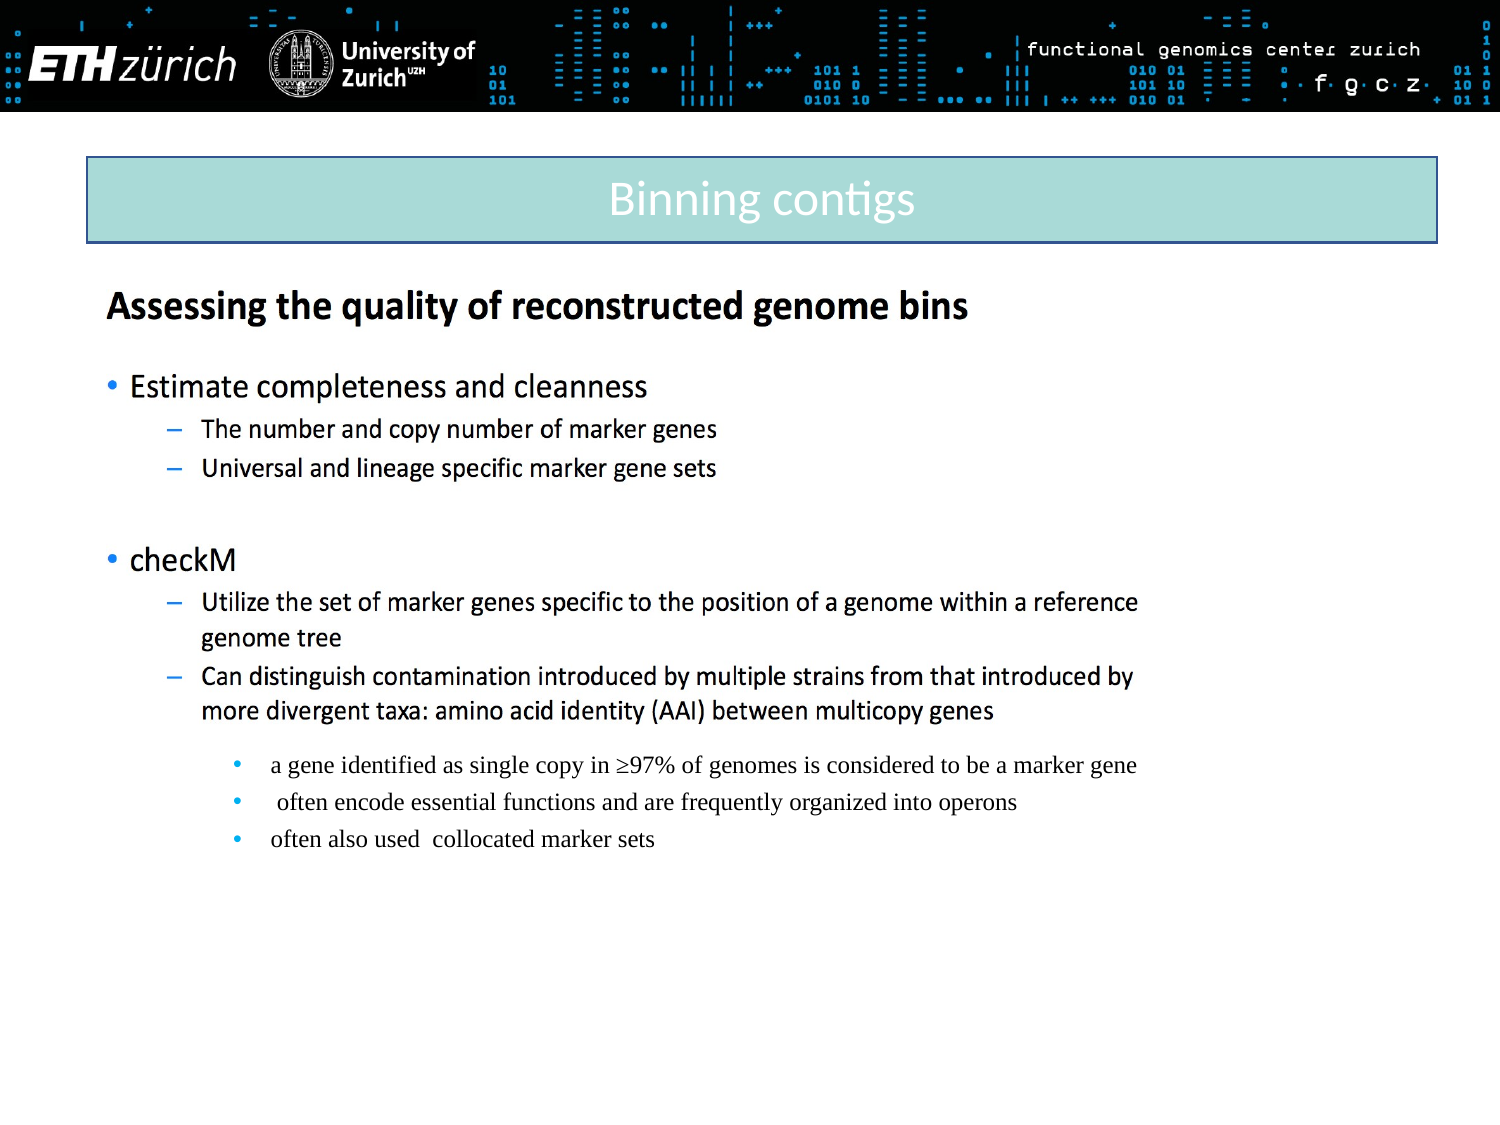

Binning contigs

a gene identified as single copy in ≥97% of genomes is considered to be a marker gene
 often encode essential functions and are frequently organized into operons
often also used  collocated marker sets